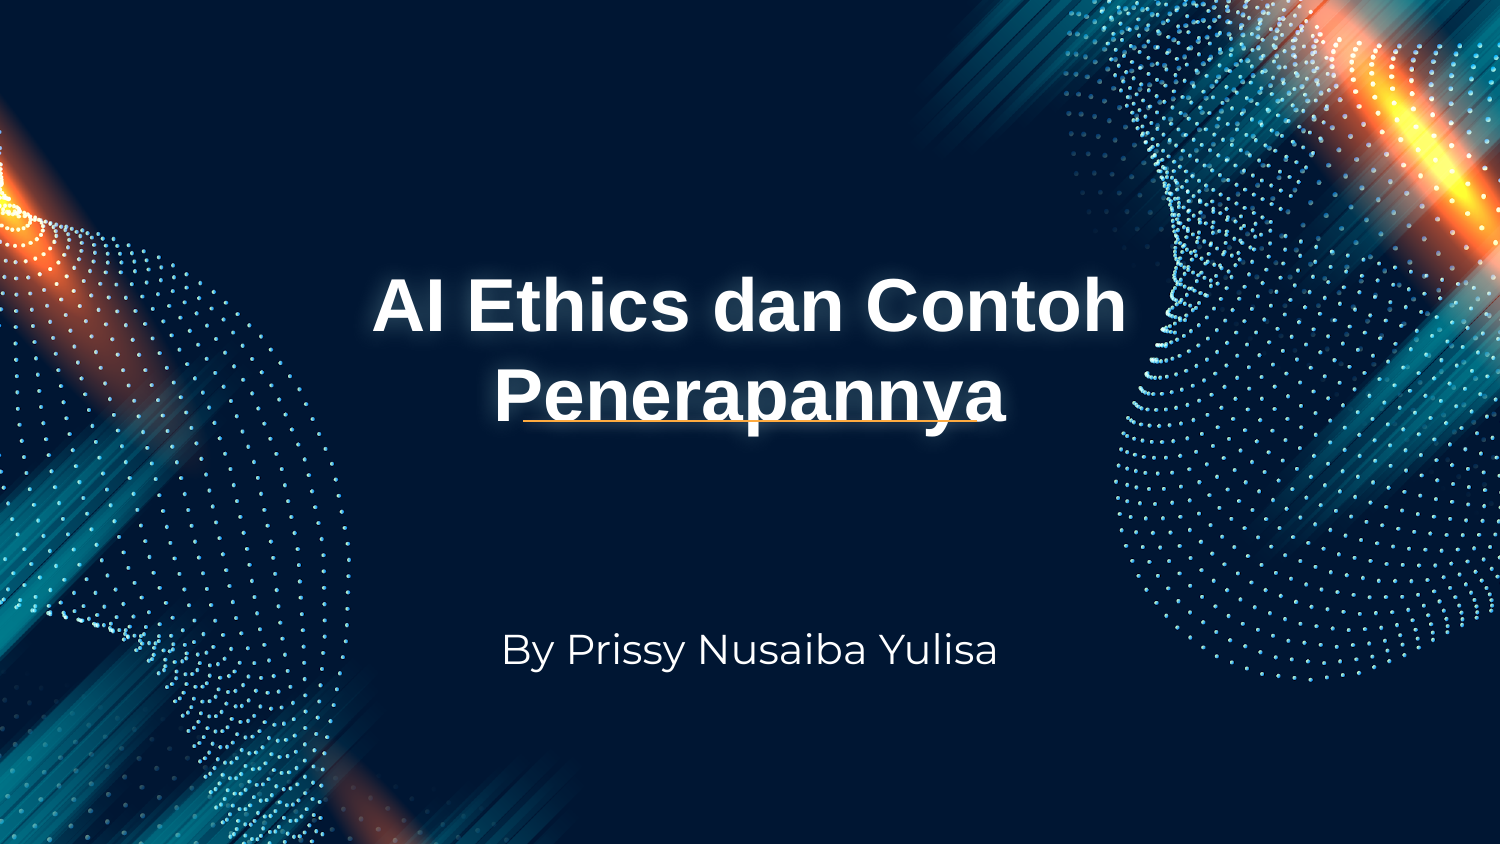

# AI Ethics dan Contoh Penerapannya
By Prissy Nusaiba Yulisa